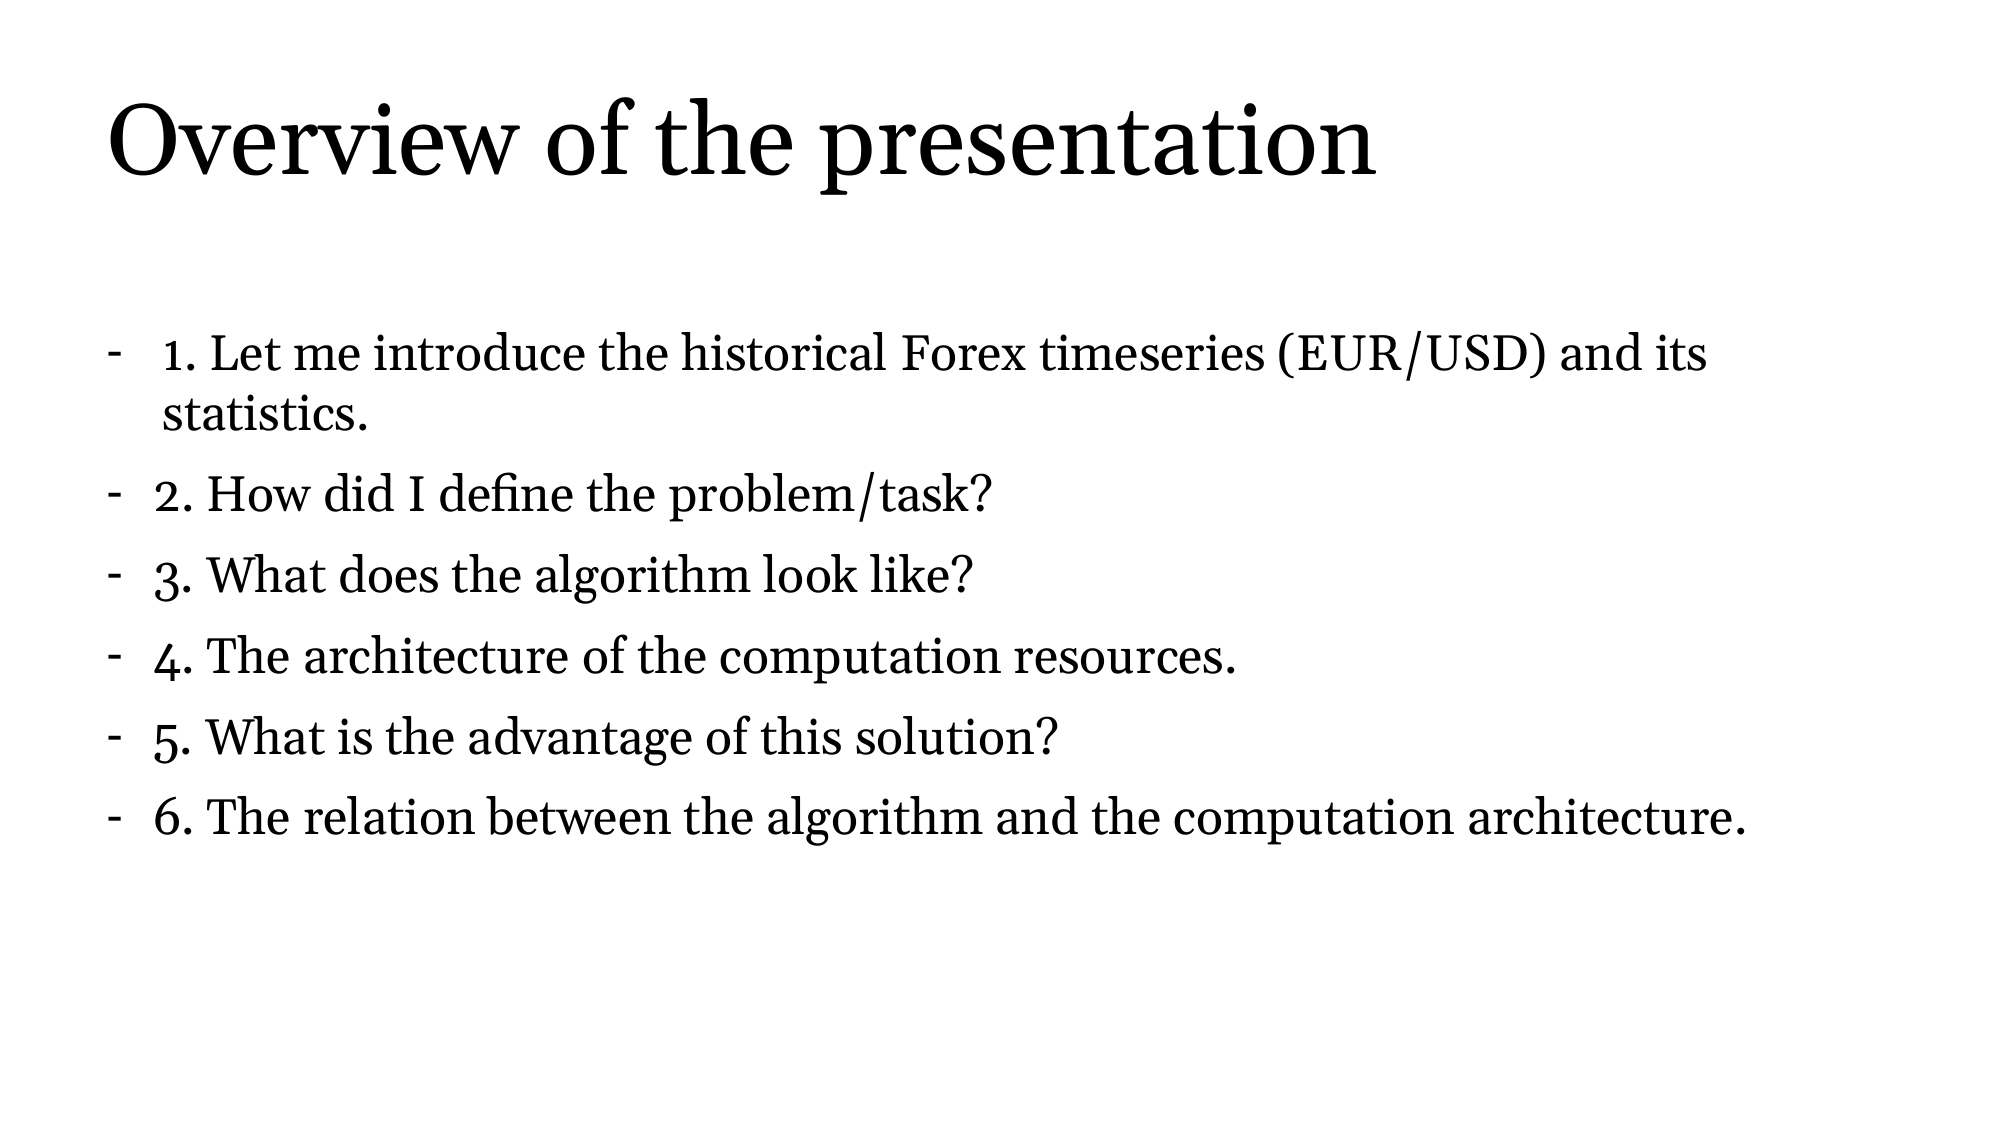

Overview of the presentation

1. Let me introduce the historical Forex timeseries (EUR/USD) and its statistics.
2. How did I define the problem/task?
3. What does the algorithm look like?
4. The architecture of the computation resources.
5. What is the advantage of this solution?
6. The relation between the algorithm and the computation architecture.